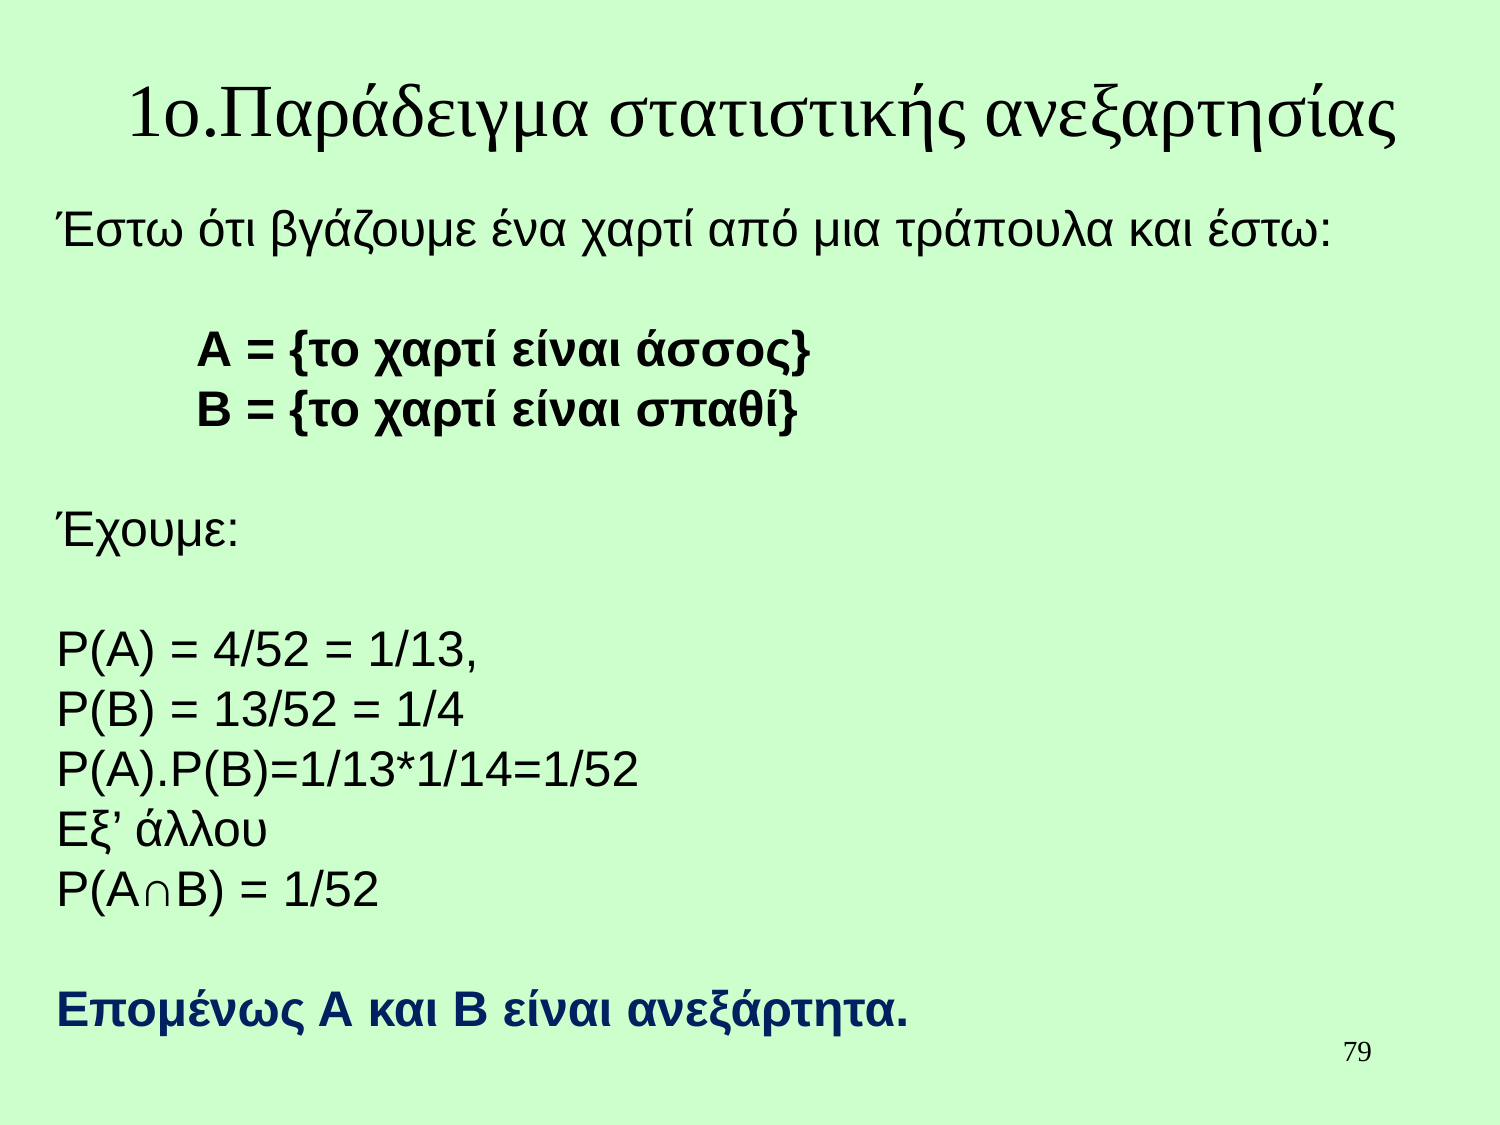

1o.Παράδειγμα στατιστικής ανεξαρτησίας

Έστω ότι βγάζουμε ένα χαρτί από μια τράπουλα και έστω:

          Α = {το χαρτί είναι άσσος}
          Β = {το χαρτί είναι σπαθί}

Έχουμε:

P(A) = 4/52 = 1/13,
P(B) = 13/52 = 1/4
P(A).P(B)=1/13*1/14=1/52
Εξ’ άλλου
P(A∩B) = 1/52

Επομένως Α και Β είναι ανεξάρτητα.
79